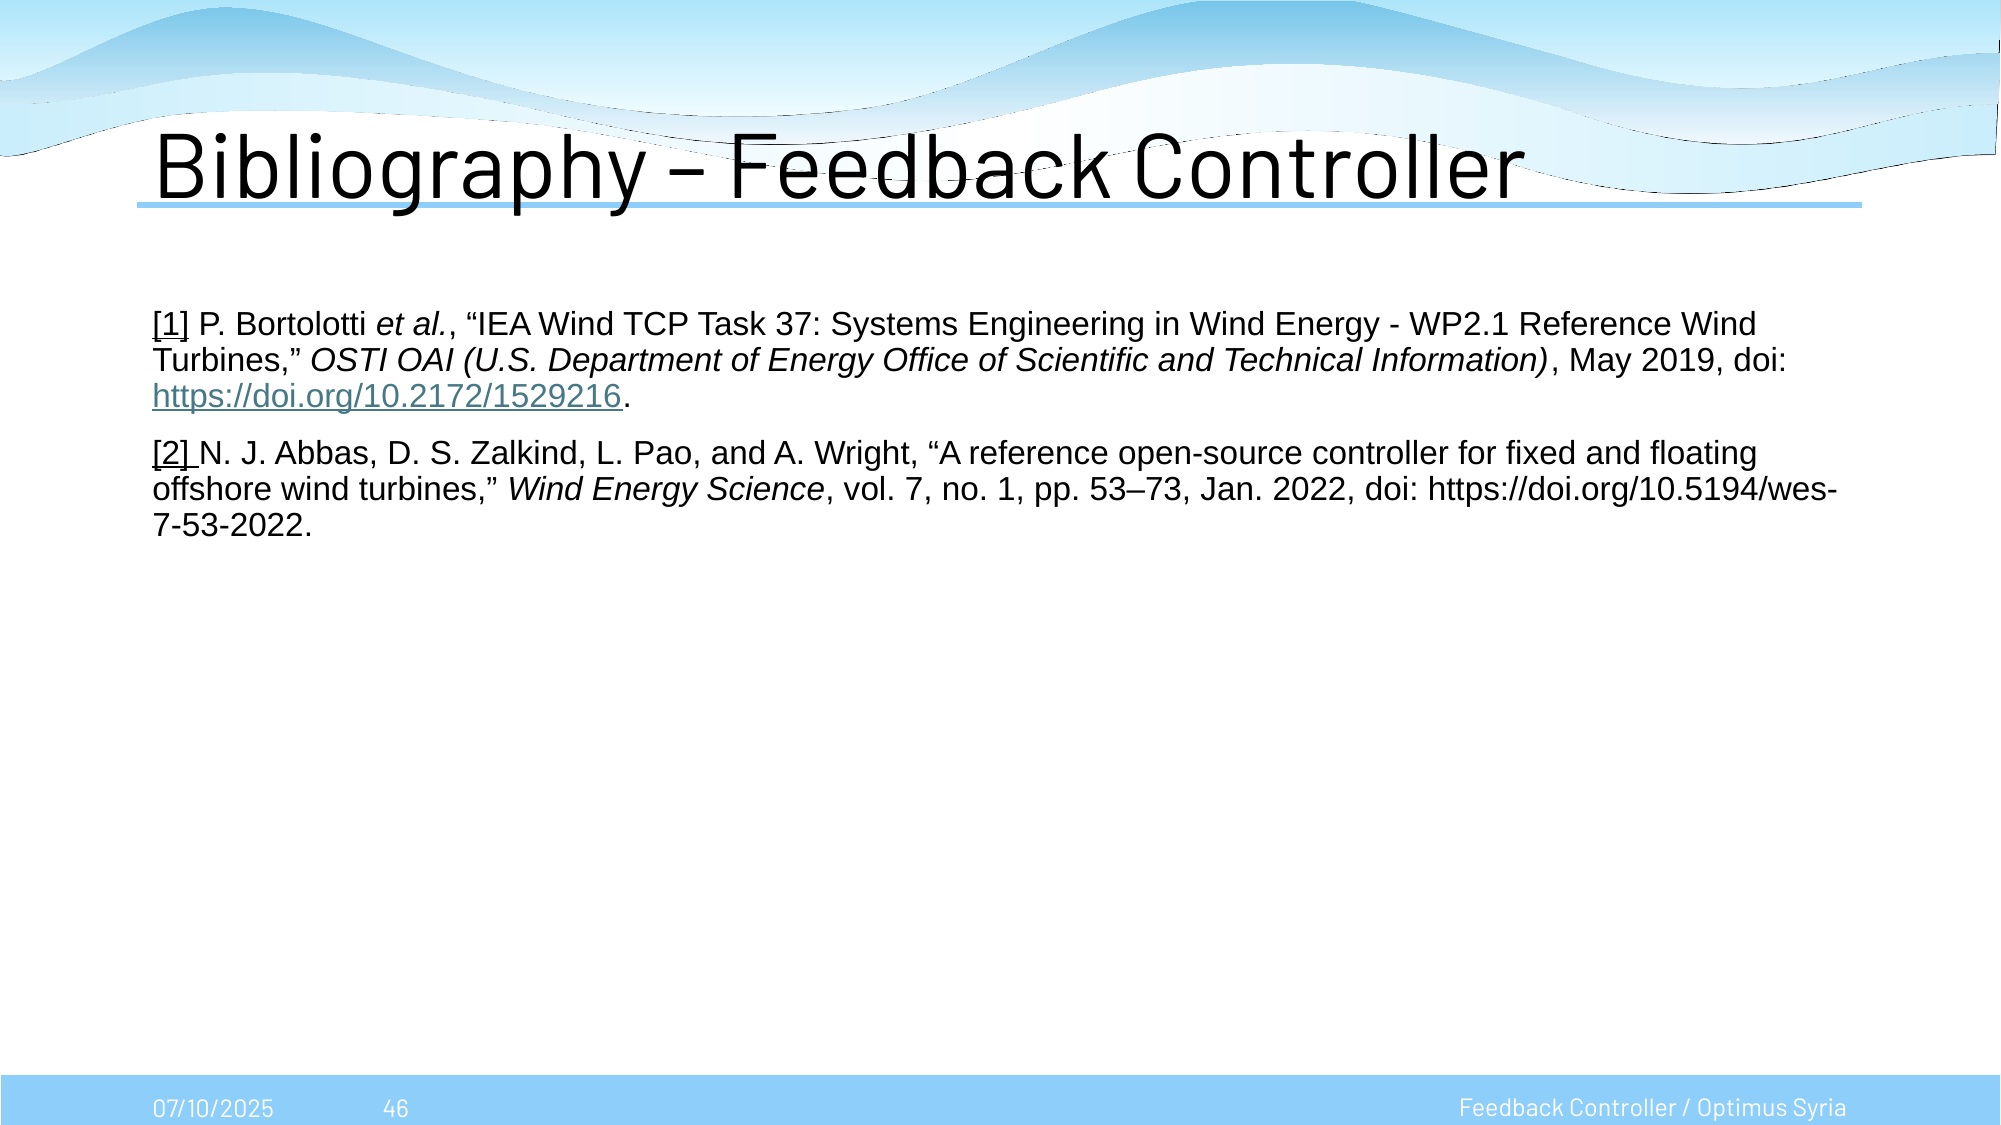

# Bibliography – Feedback Controller
[1] P. Bortolotti et al., “IEA Wind TCP Task 37: Systems Engineering in Wind Energy - WP2.1 Reference Wind Turbines,” OSTI OAI (U.S. Department of Energy Office of Scientific and Technical Information), May 2019, doi: https://doi.org/10.2172/1529216.
[2] N. J. Abbas, D. S. Zalkind, L. Pao, and A. Wright, “A reference open-source controller for fixed and floating offshore wind turbines,” Wind Energy Science, vol. 7, no. 1, pp. 53–73, Jan. 2022, doi: https://doi.org/10.5194/wes-7-53-2022.

Feedback Controller / Optimus Syria
07/10/2025
46